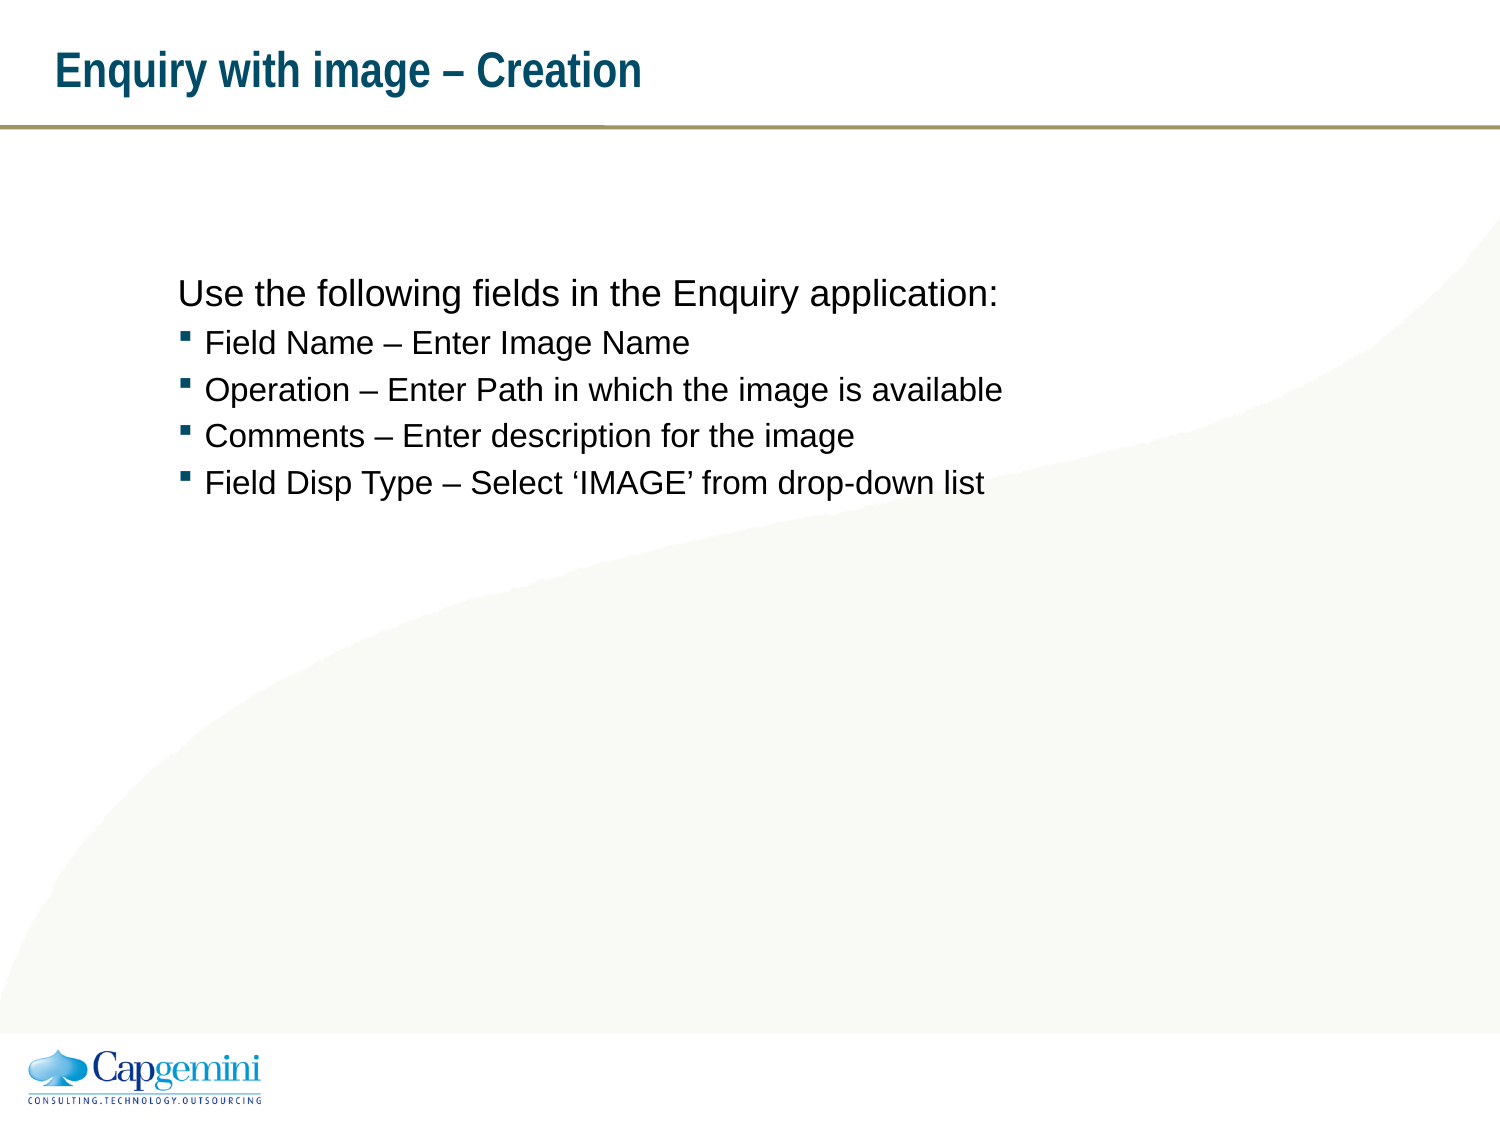

# Enquiry with image – Creation
Use the following fields in the Enquiry application:
Field Name – Enter Image Name
Operation – Enter Path in which the image is available
Comments – Enter description for the image
Field Disp Type – Select ‘IMAGE’ from drop-down list